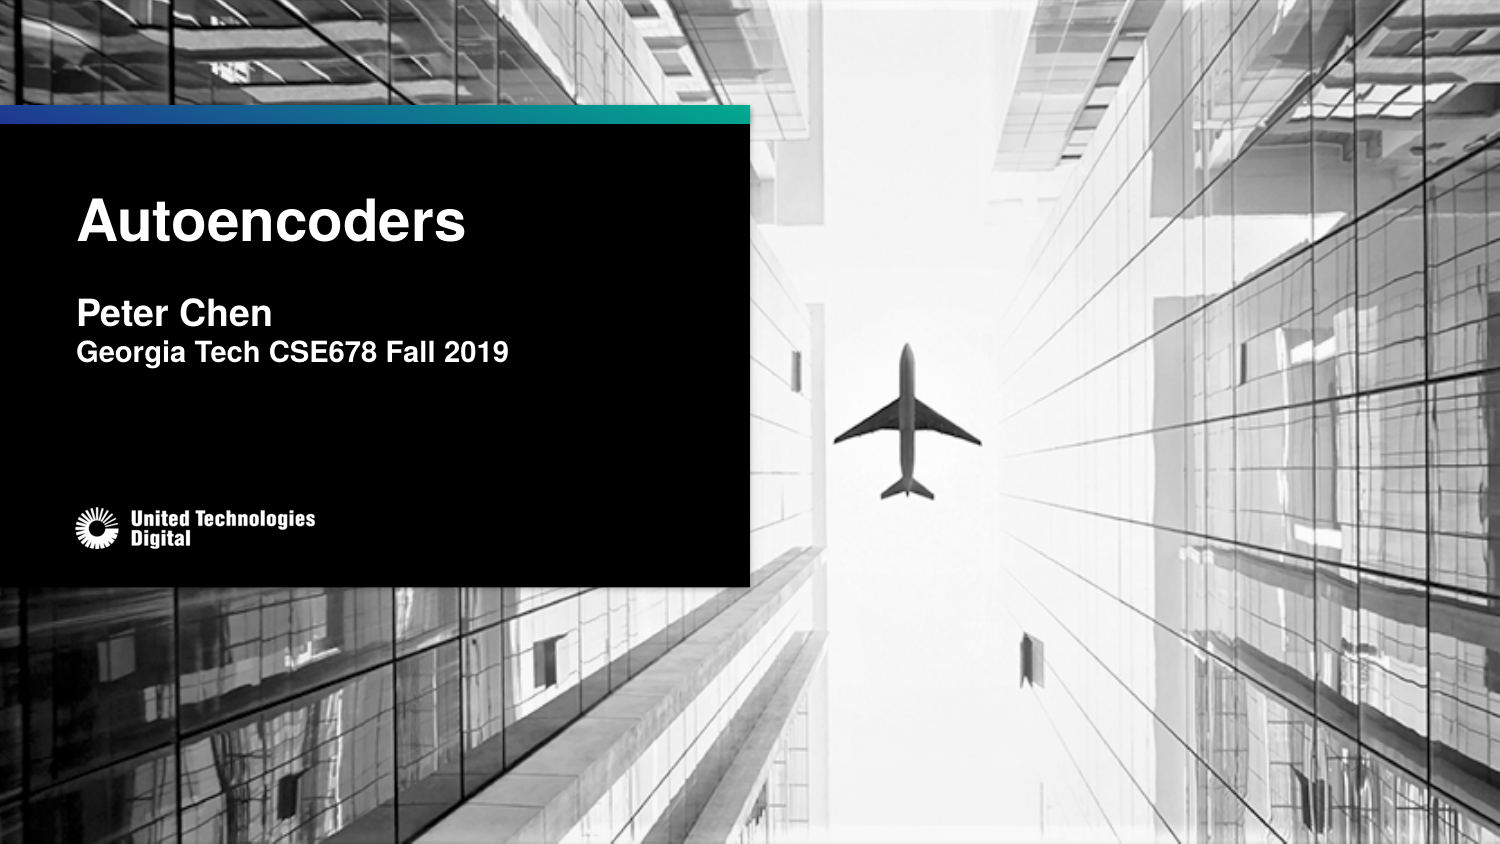

# Autoencoders Peter Chen Georgia Tech CSE678 Fall 2019